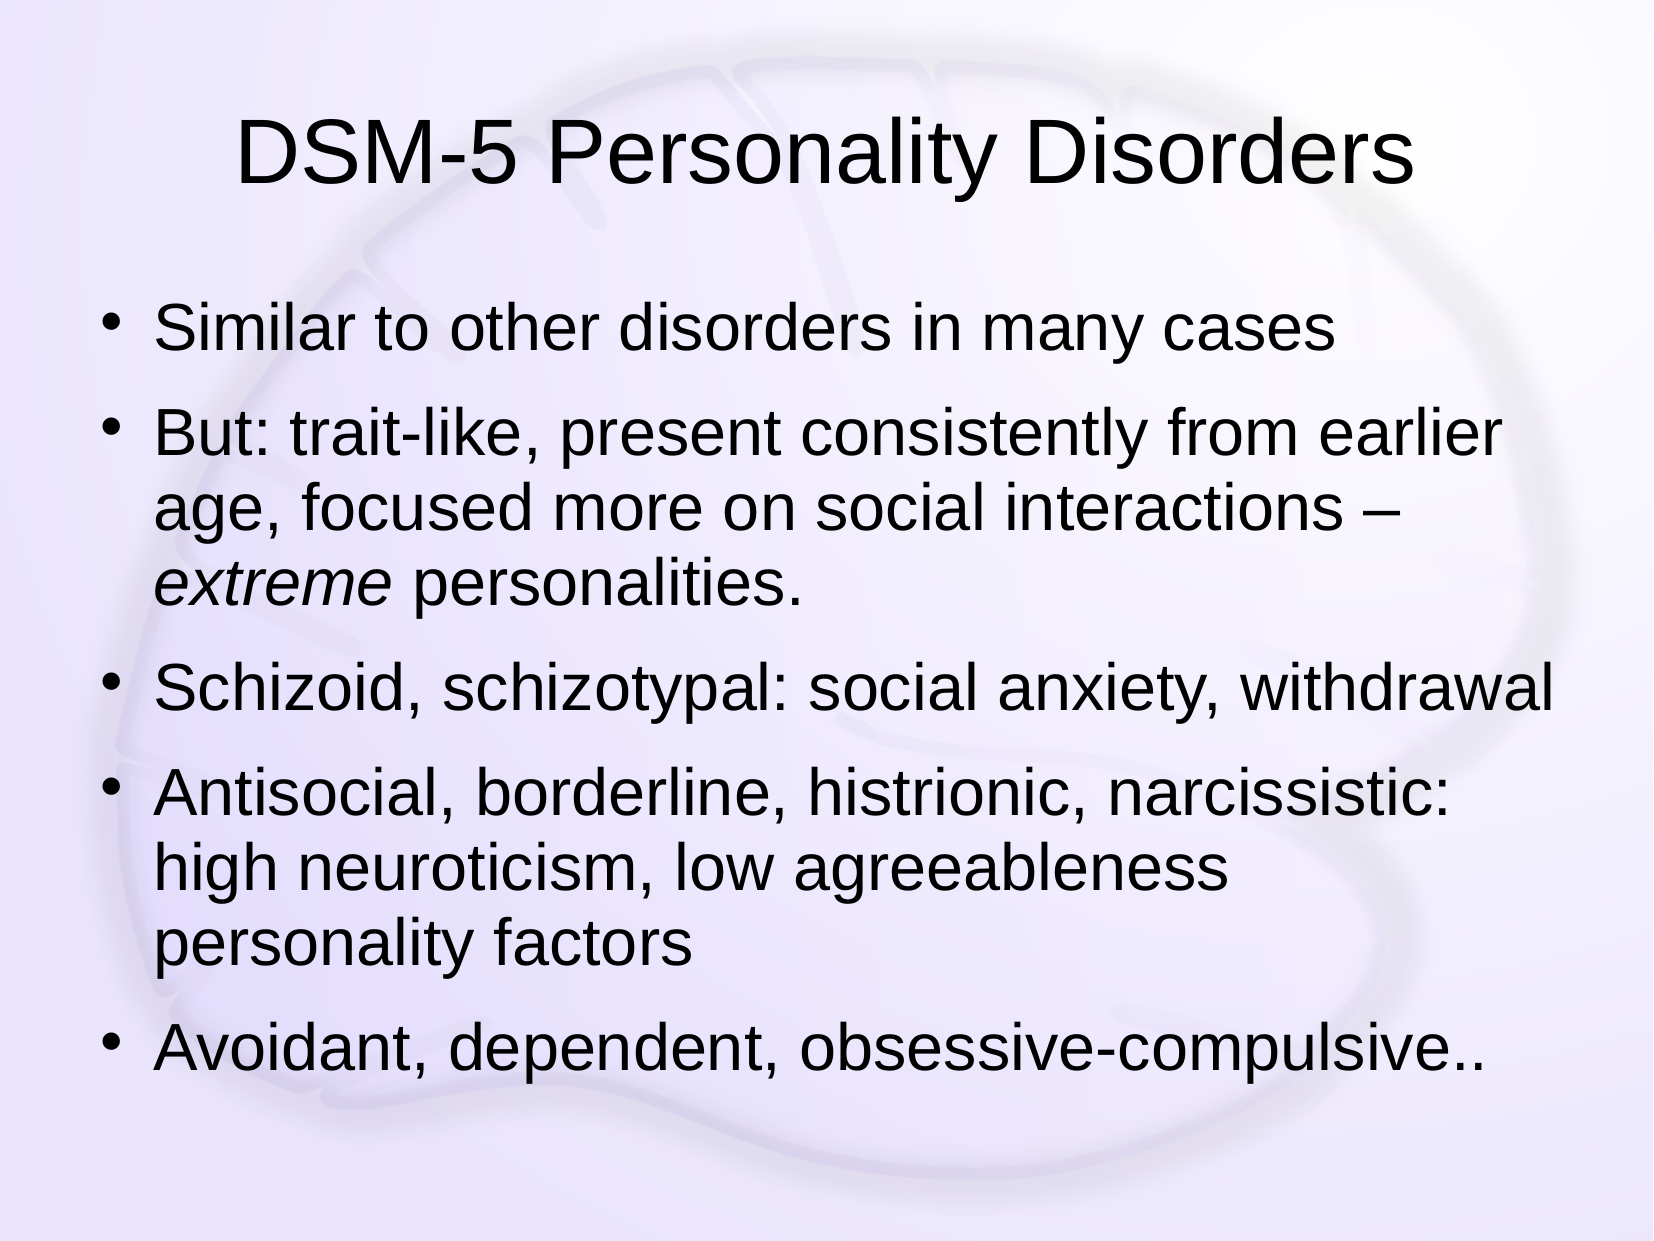

# DSM-5 Personality Disorders
Similar to other disorders in many cases
But: trait-like, present consistently from earlier age, focused more on social interactions – extreme personalities.
Schizoid, schizotypal: social anxiety, withdrawal
Antisocial, borderline, histrionic, narcissistic: high neuroticism, low agreeableness personality factors
Avoidant, dependent, obsessive-compulsive..